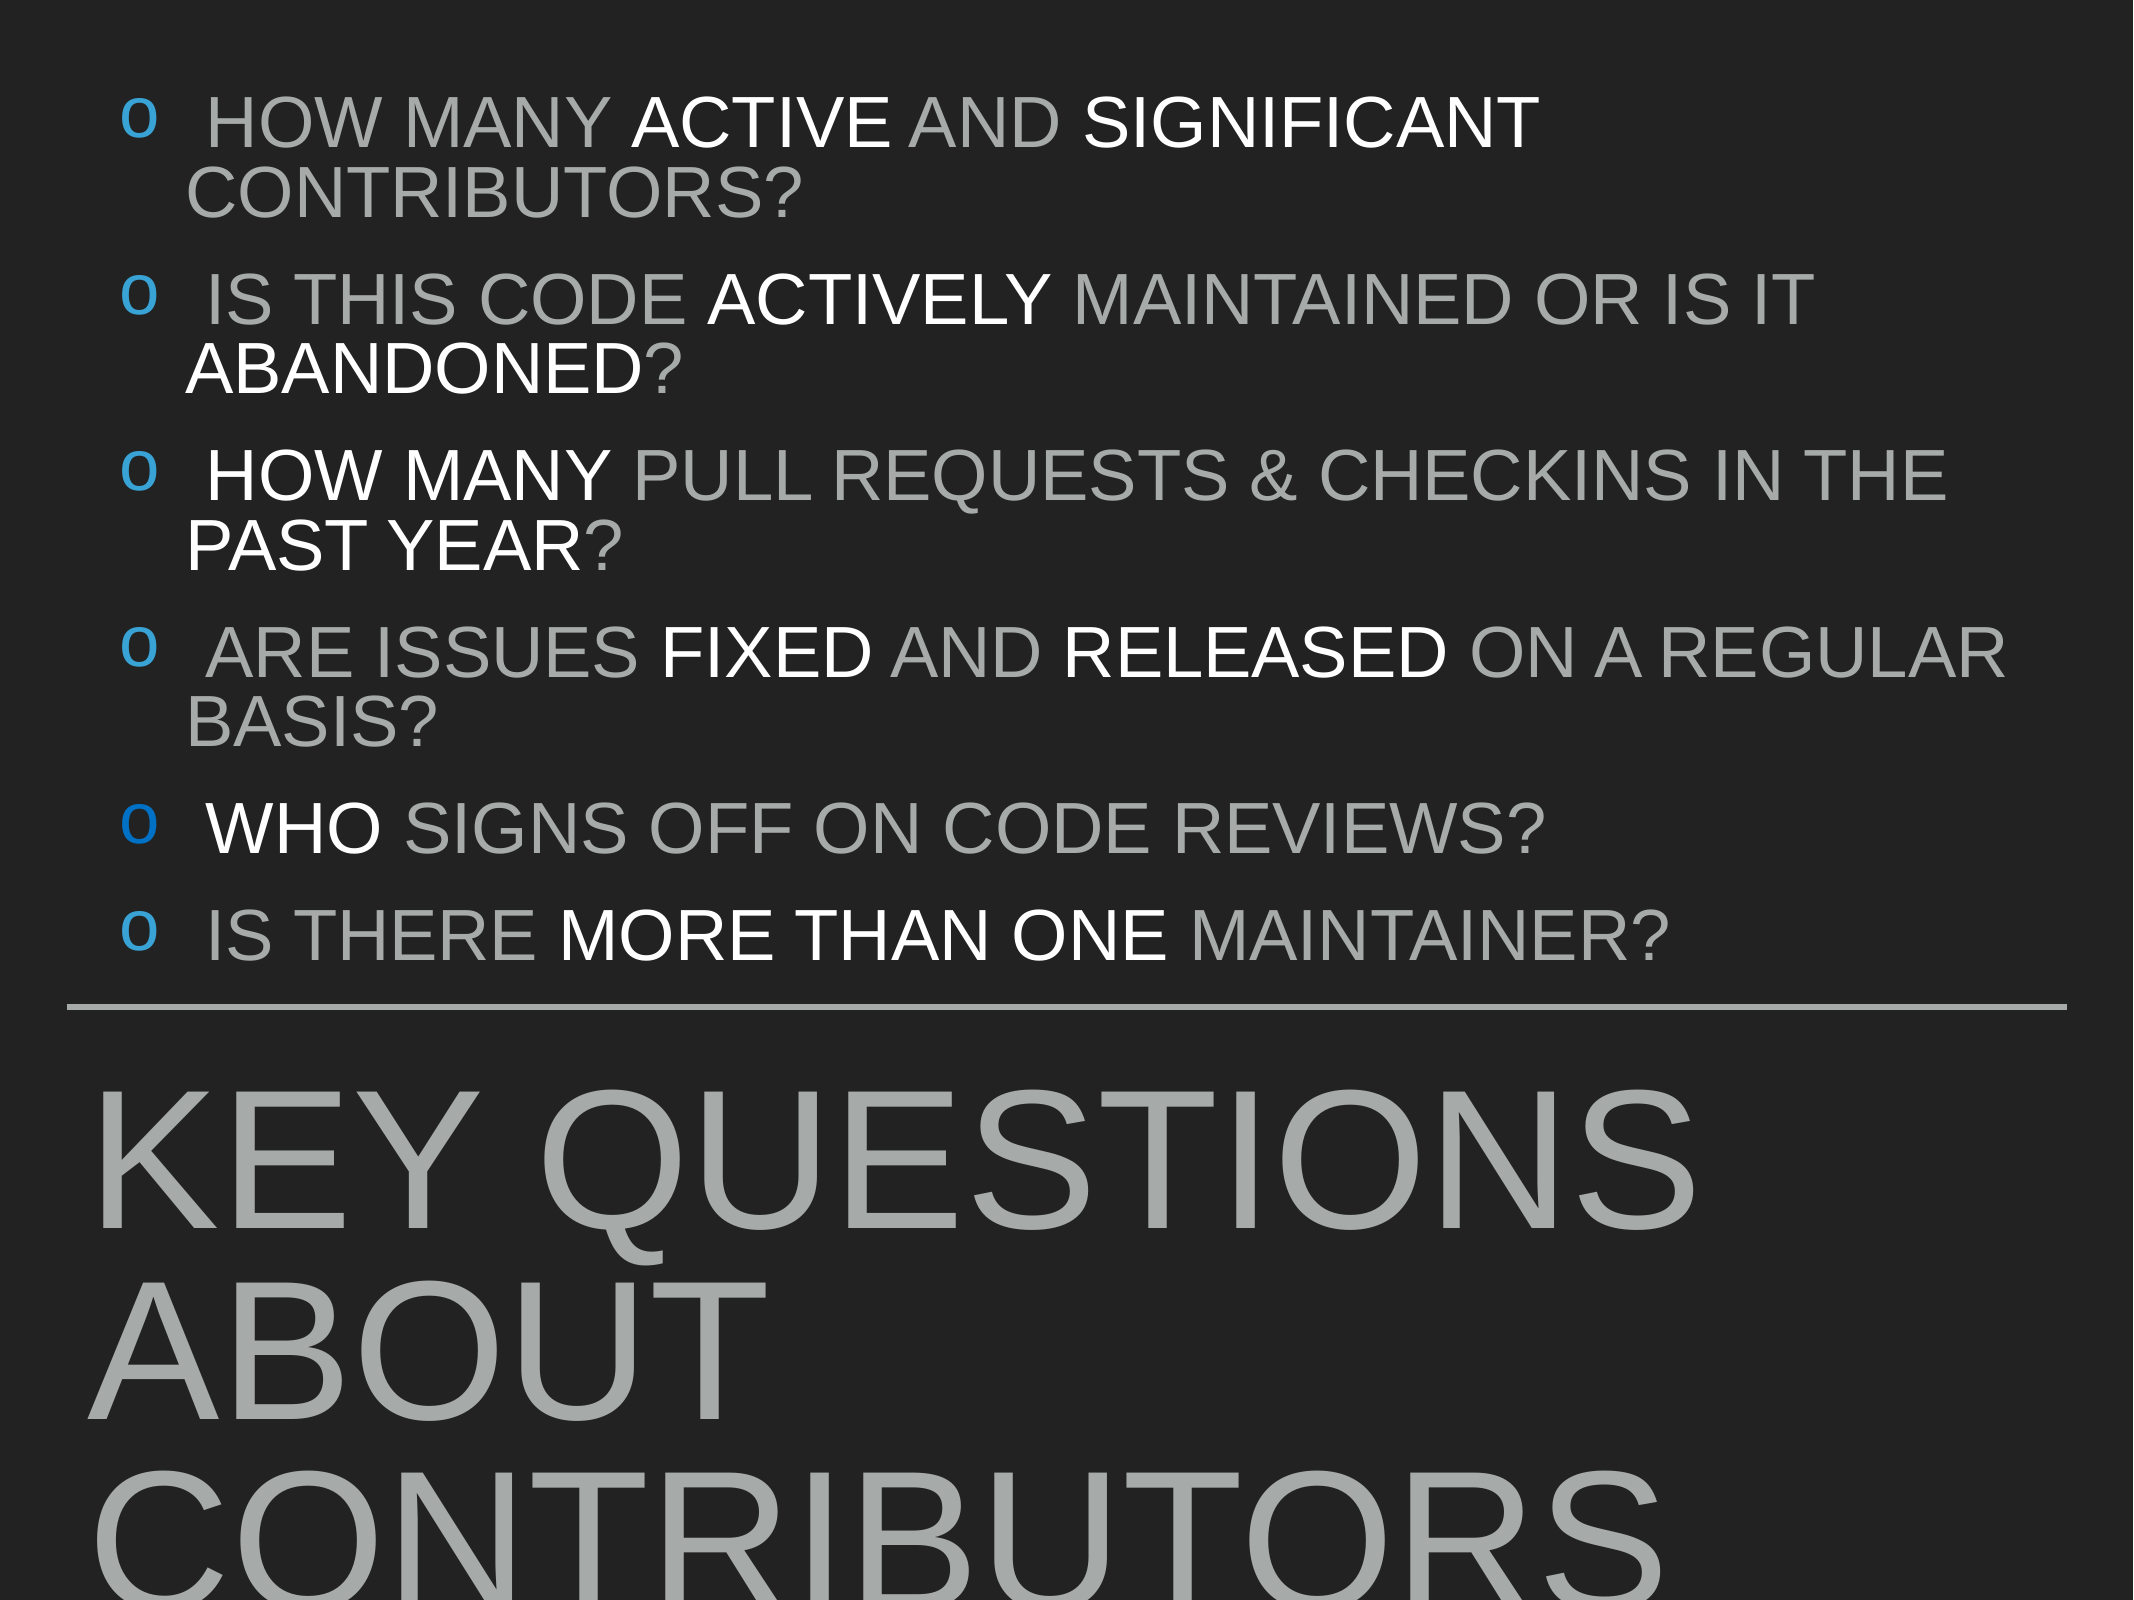

How many active and significant contributors?
 Is this code actively maintained or is it abandoned?
 How many pull requests & checkins in the past year?
 Are issues fixed and released on a regular basis?
 Who signs off on code reviews?
 Is there more than one maintainer?
# Key questions about Contributors